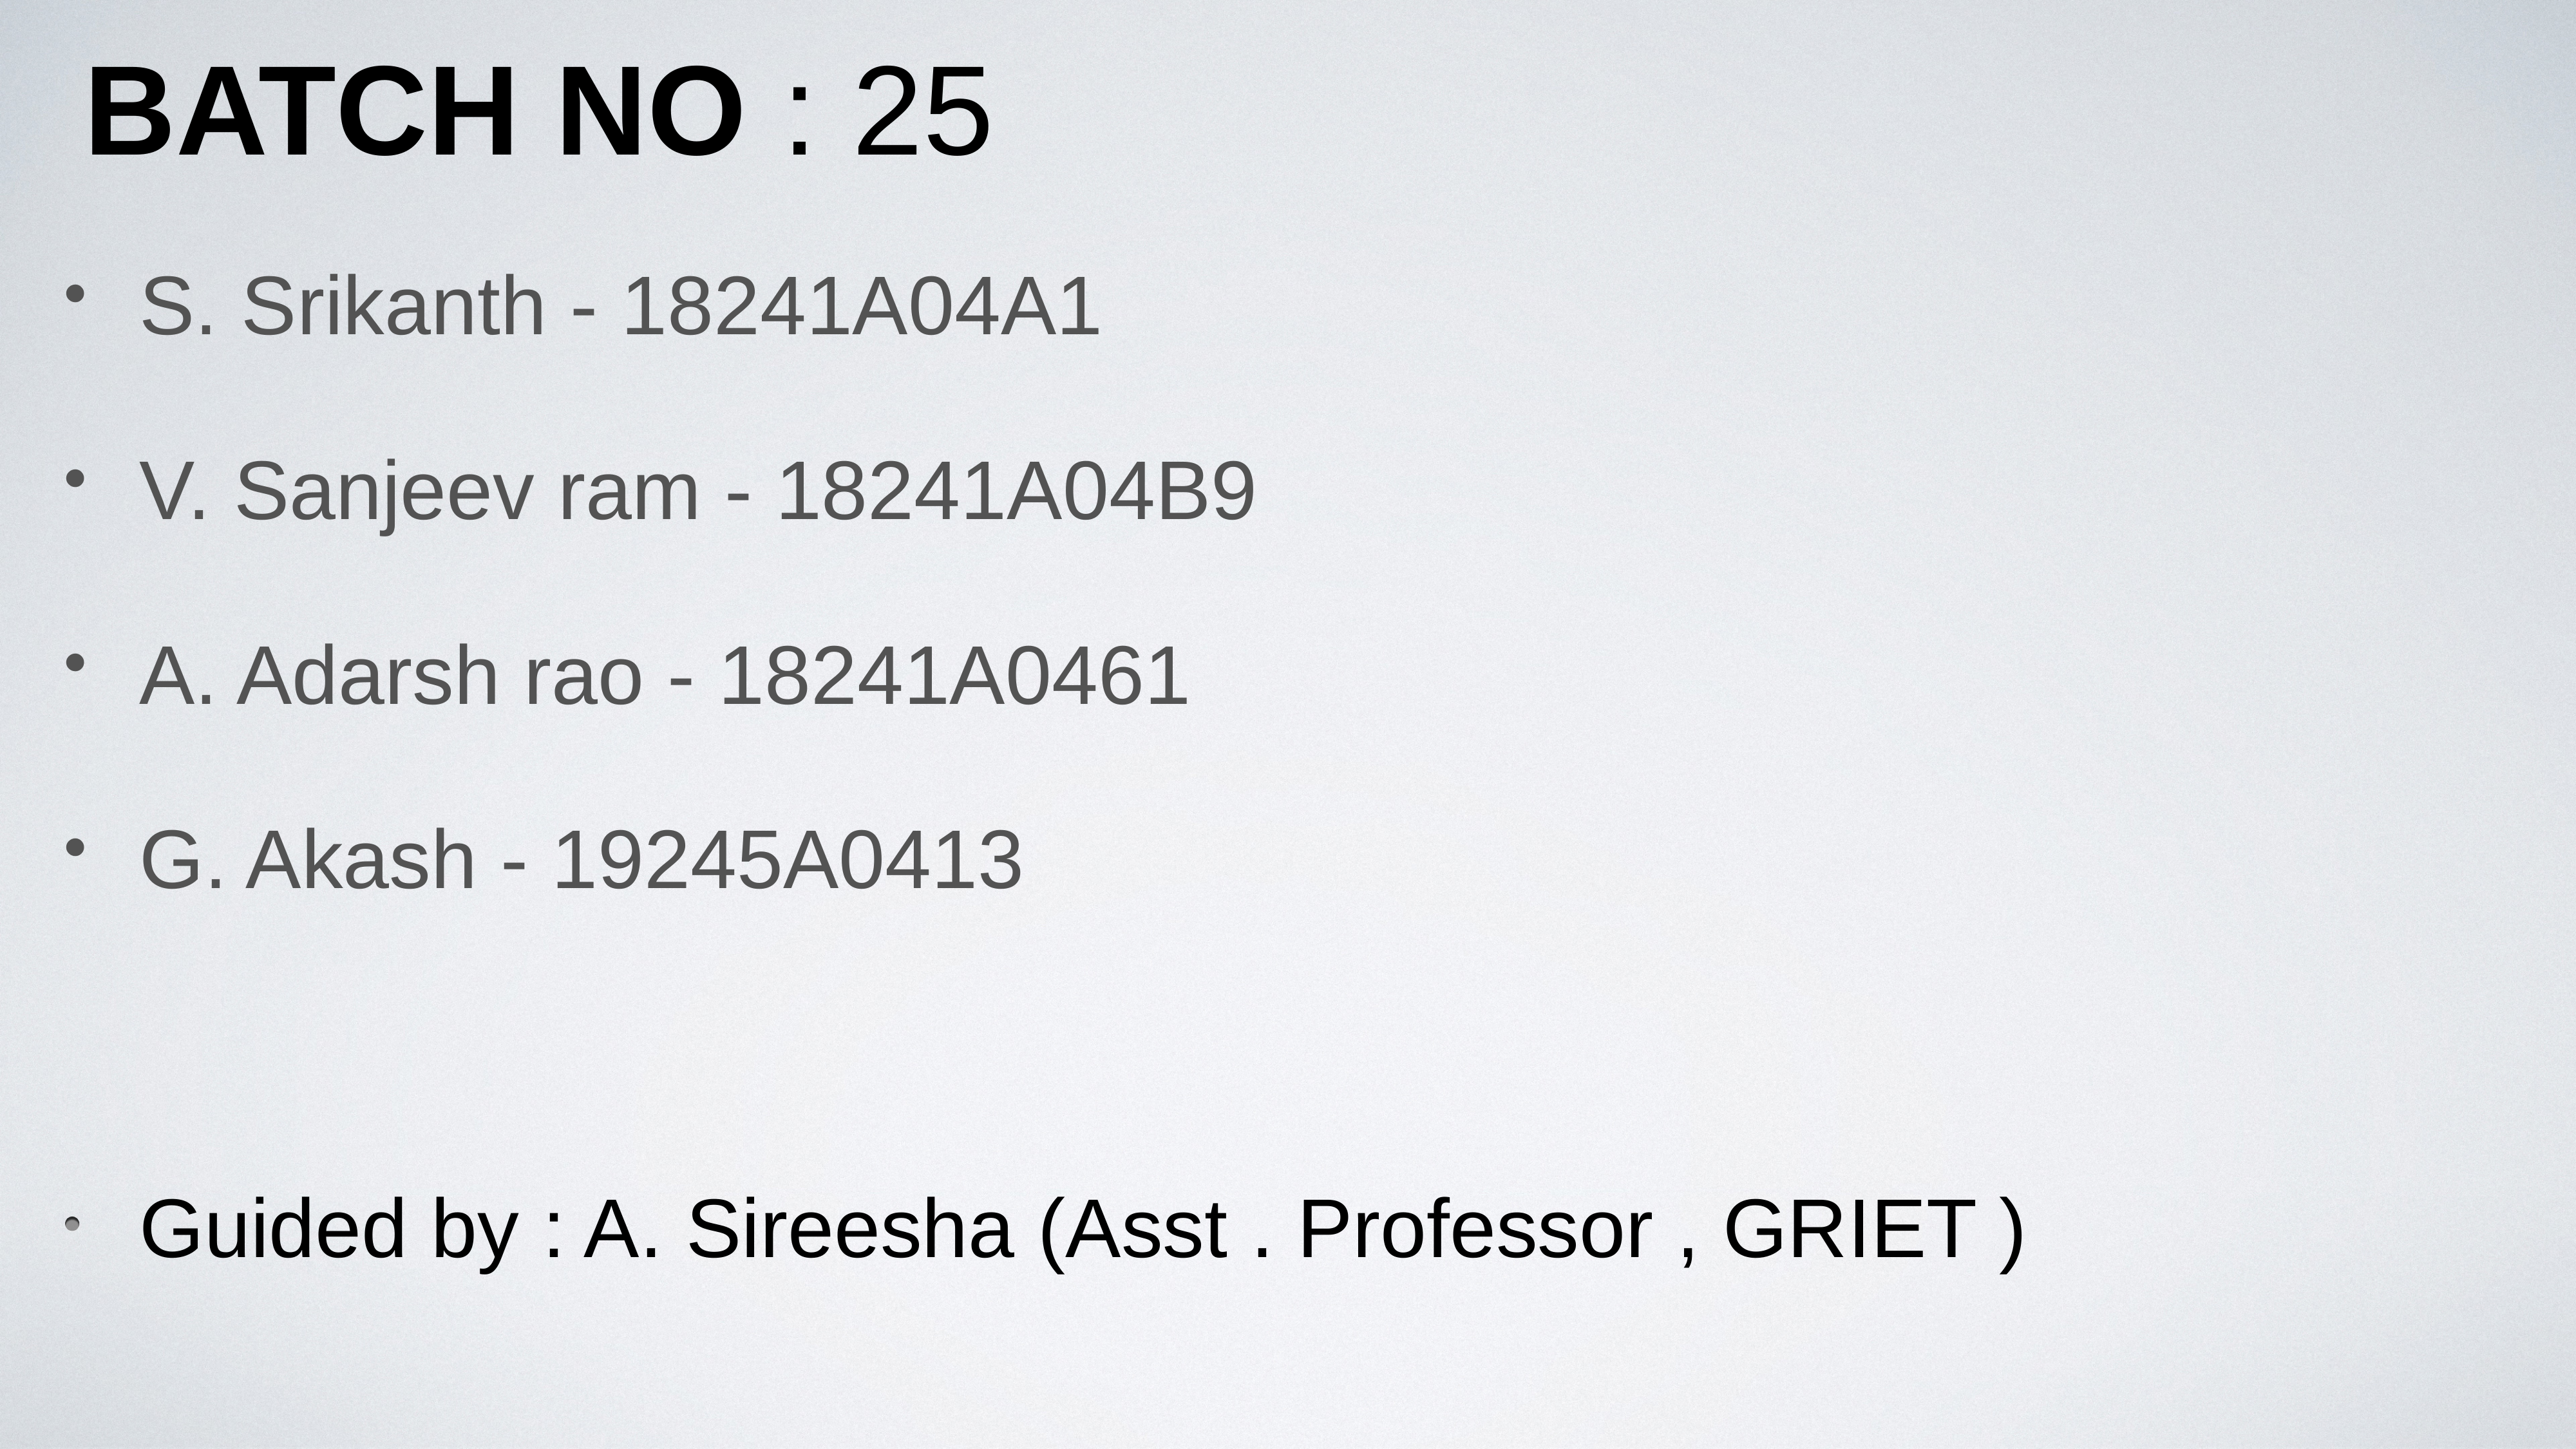

# Batch no : 25
S. Srikanth - 18241A04A1
V. Sanjeev ram - 18241A04B9
A. Adarsh rao - 18241A0461
G. Akash - 19245A0413

Guided by : A. Sireesha (Asst . Professor , GRIET )